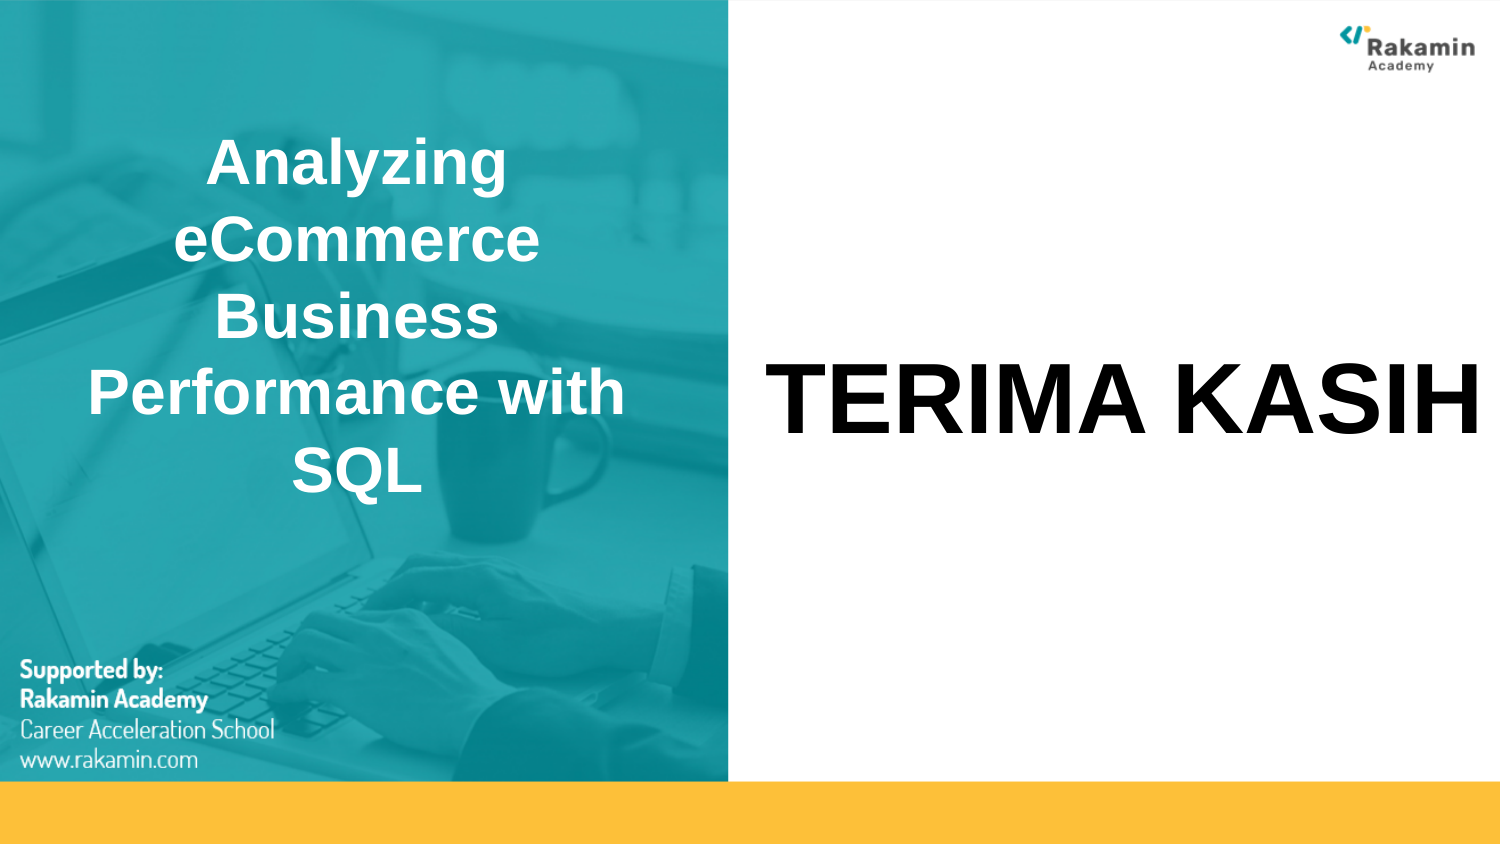

# Analyzing eCommerce Business Performance with SQL
TERIMA KASIH